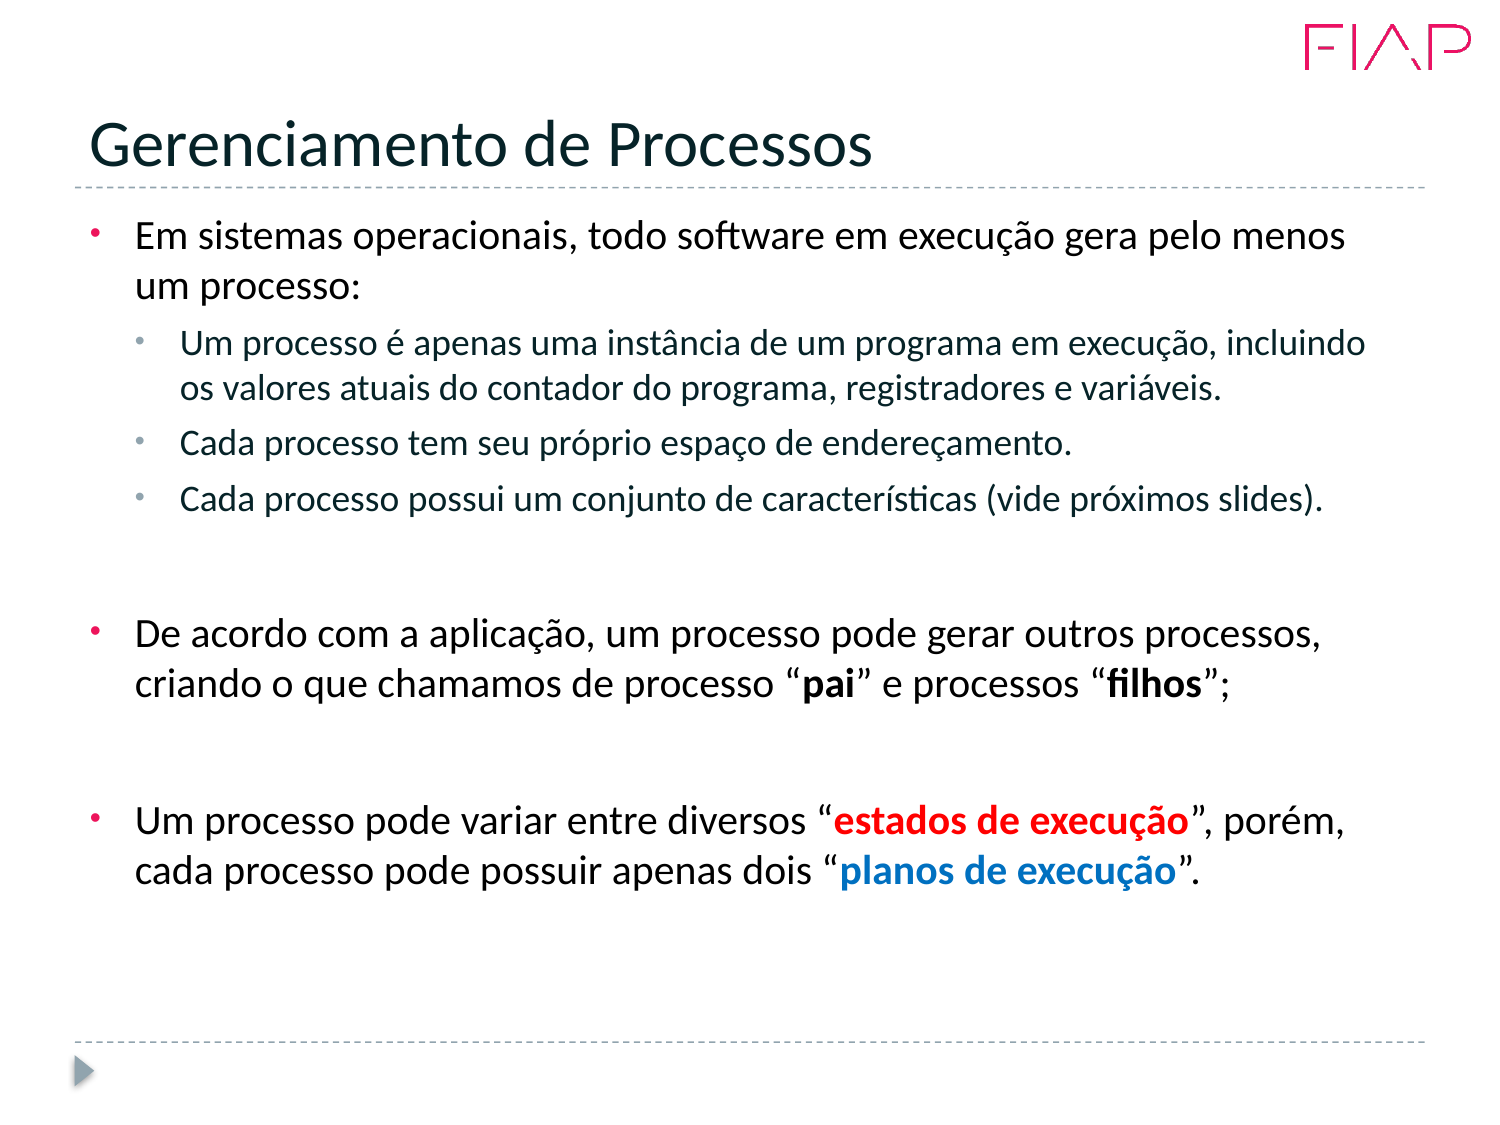

# Gerenciamento de Processos
Em sistemas operacionais, todo software em execução gera pelo menos um processo:
Um processo é apenas uma instância de um programa em execução, incluindo os valores atuais do contador do programa, registradores e variáveis.
Cada processo tem seu próprio espaço de endereçamento.
Cada processo possui um conjunto de características (vide próximos slides).

De acordo com a aplicação, um processo pode gerar outros processos, criando o que chamamos de processo “pai” e processos “filhos”;

Um processo pode variar entre diversos “estados de execução”, porém, cada processo pode possuir apenas dois “planos de execução”.